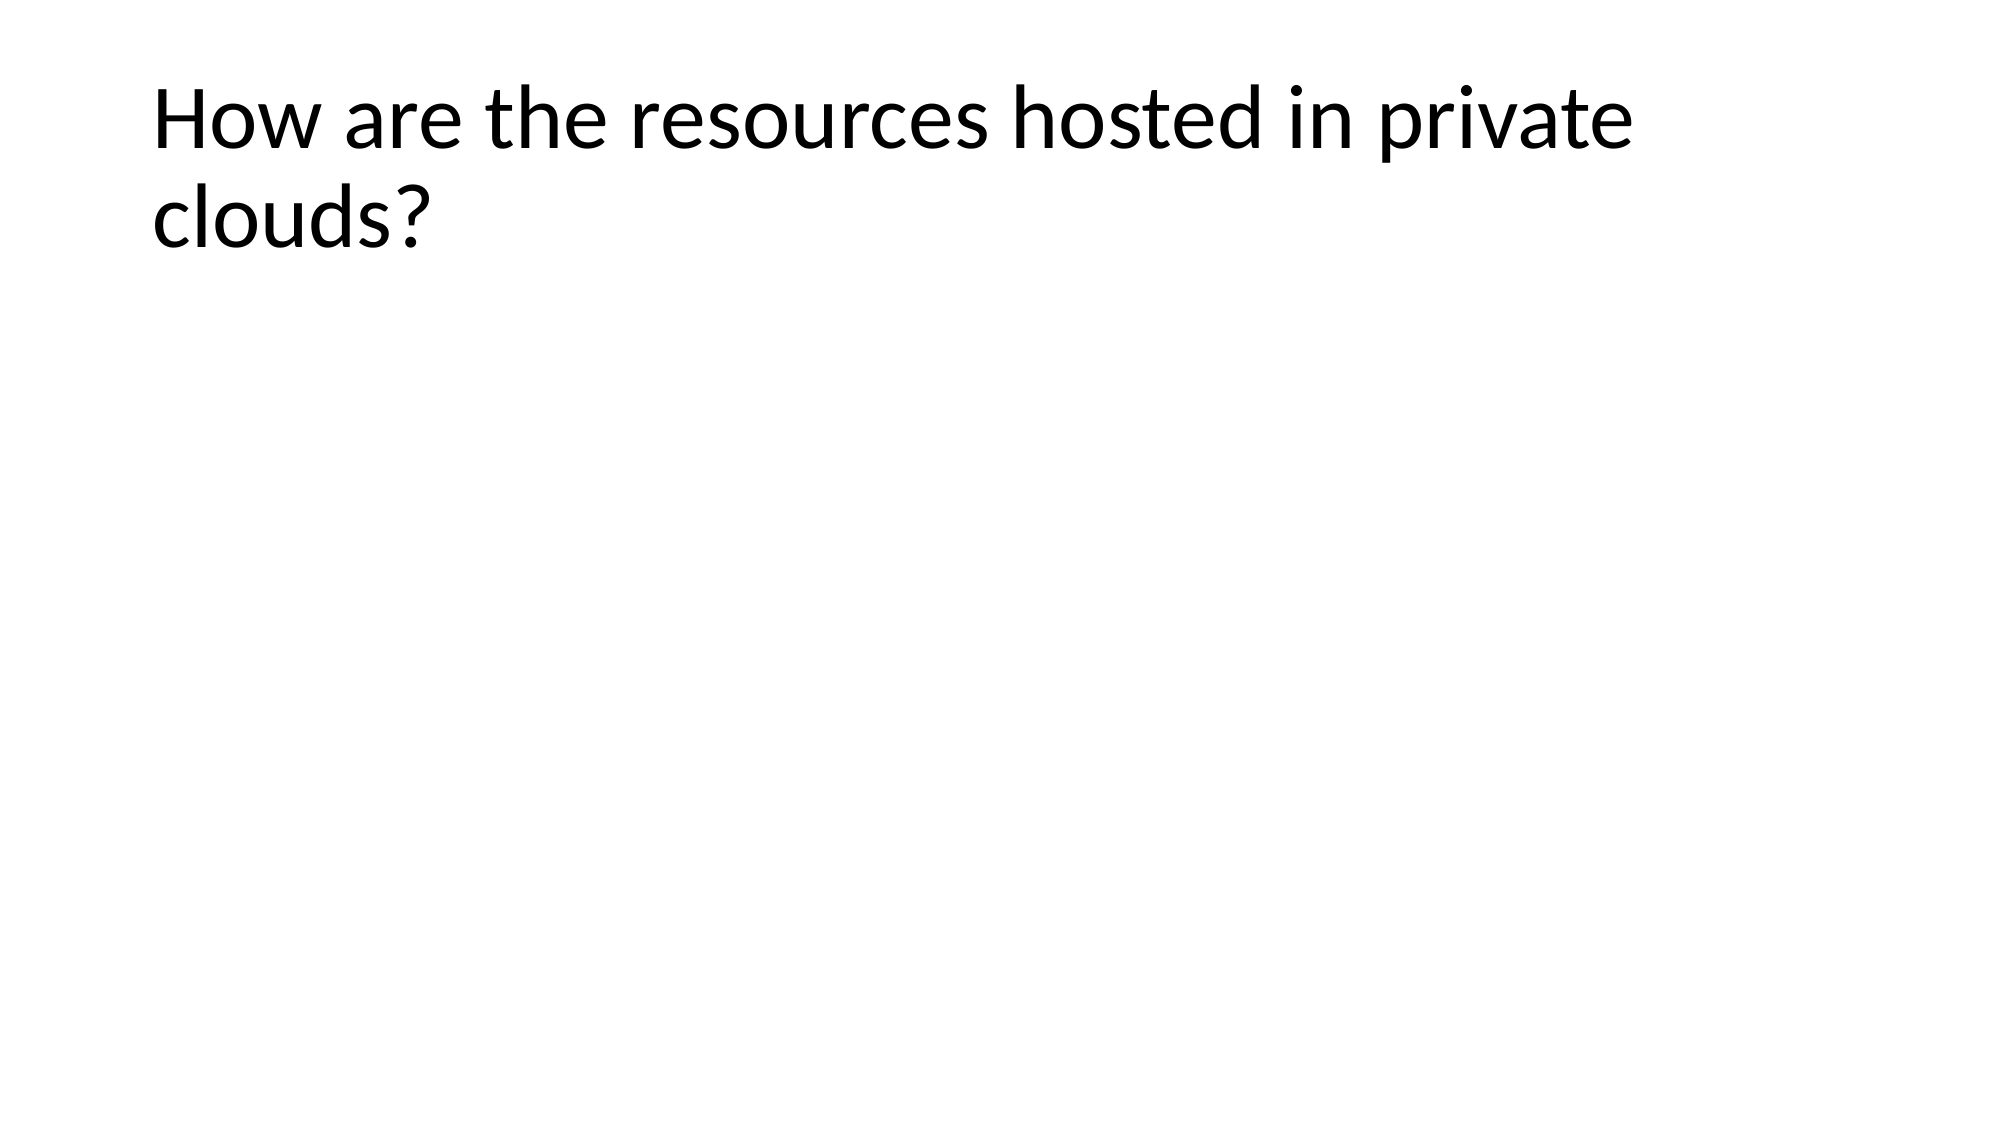

# How are the resources hosted in private clouds?